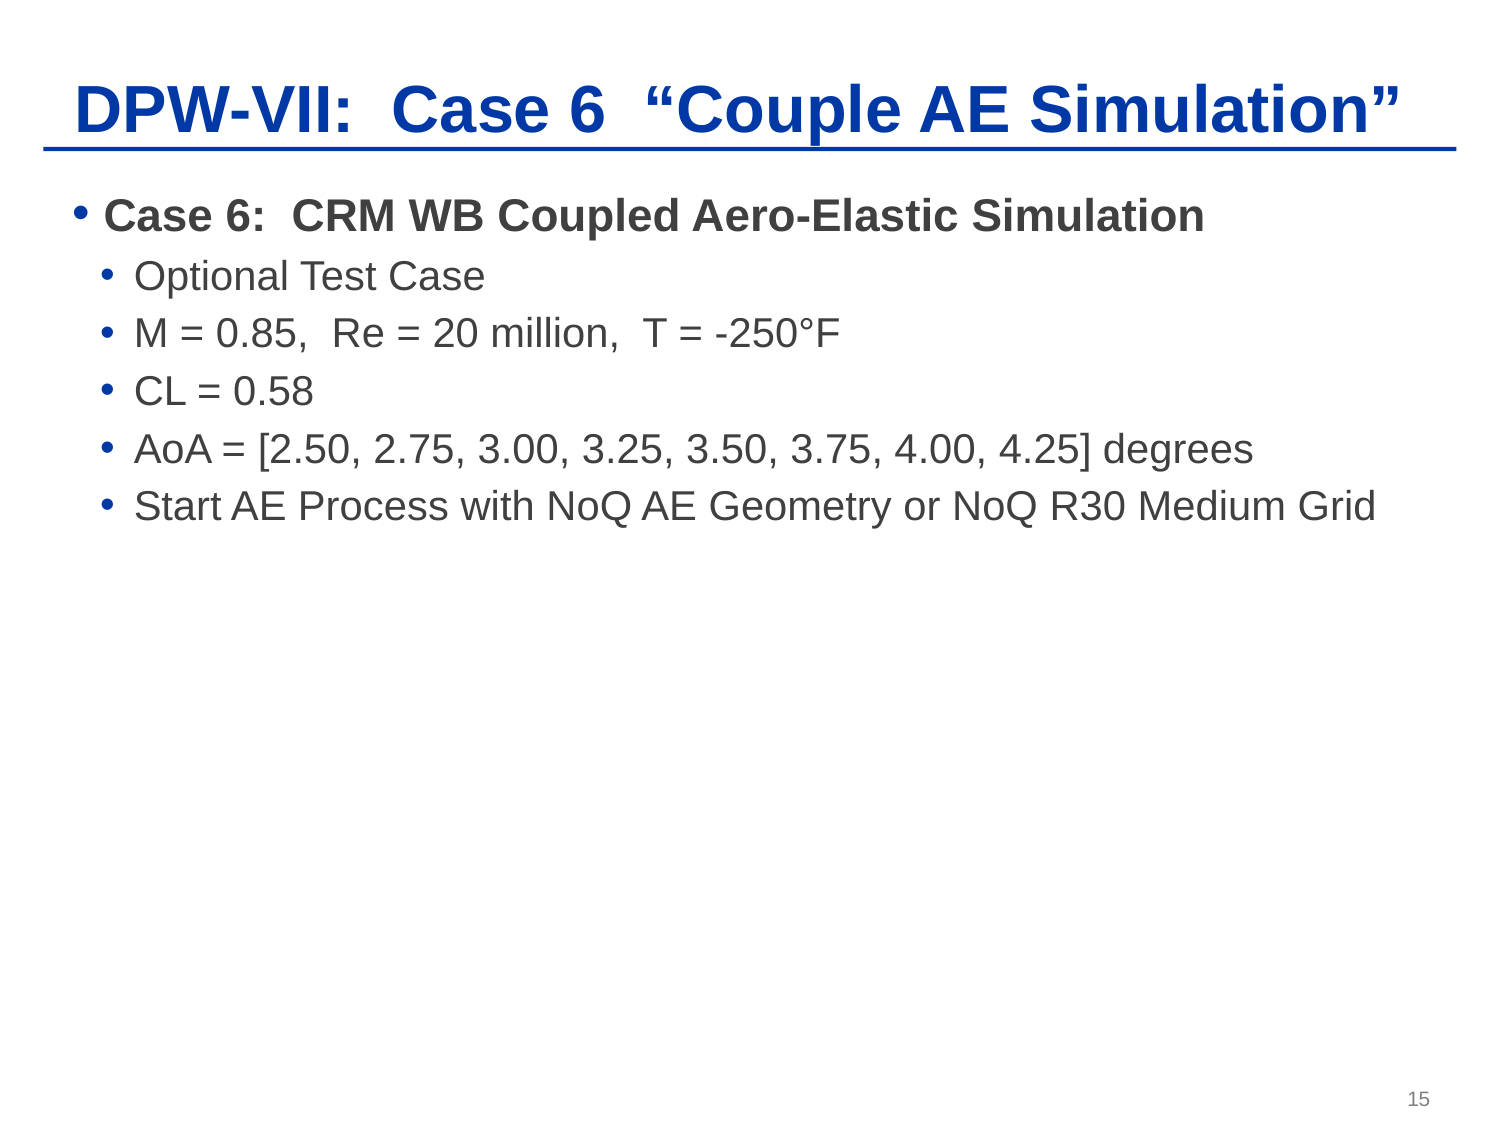

# DPW-VII:  Case 6  “Couple AE Simulation”
 Case 6:  CRM WB Coupled Aero-Elastic Simulation
Optional Test Case
M = 0.85,  Re = 20 million,  T = -250°F
CL = 0.58
AoA = [2.50, 2.75, 3.00, 3.25, 3.50, 3.75, 4.00, 4.25] degrees
Start AE Process with NoQ AE Geometry or NoQ R30 Medium Grid
15